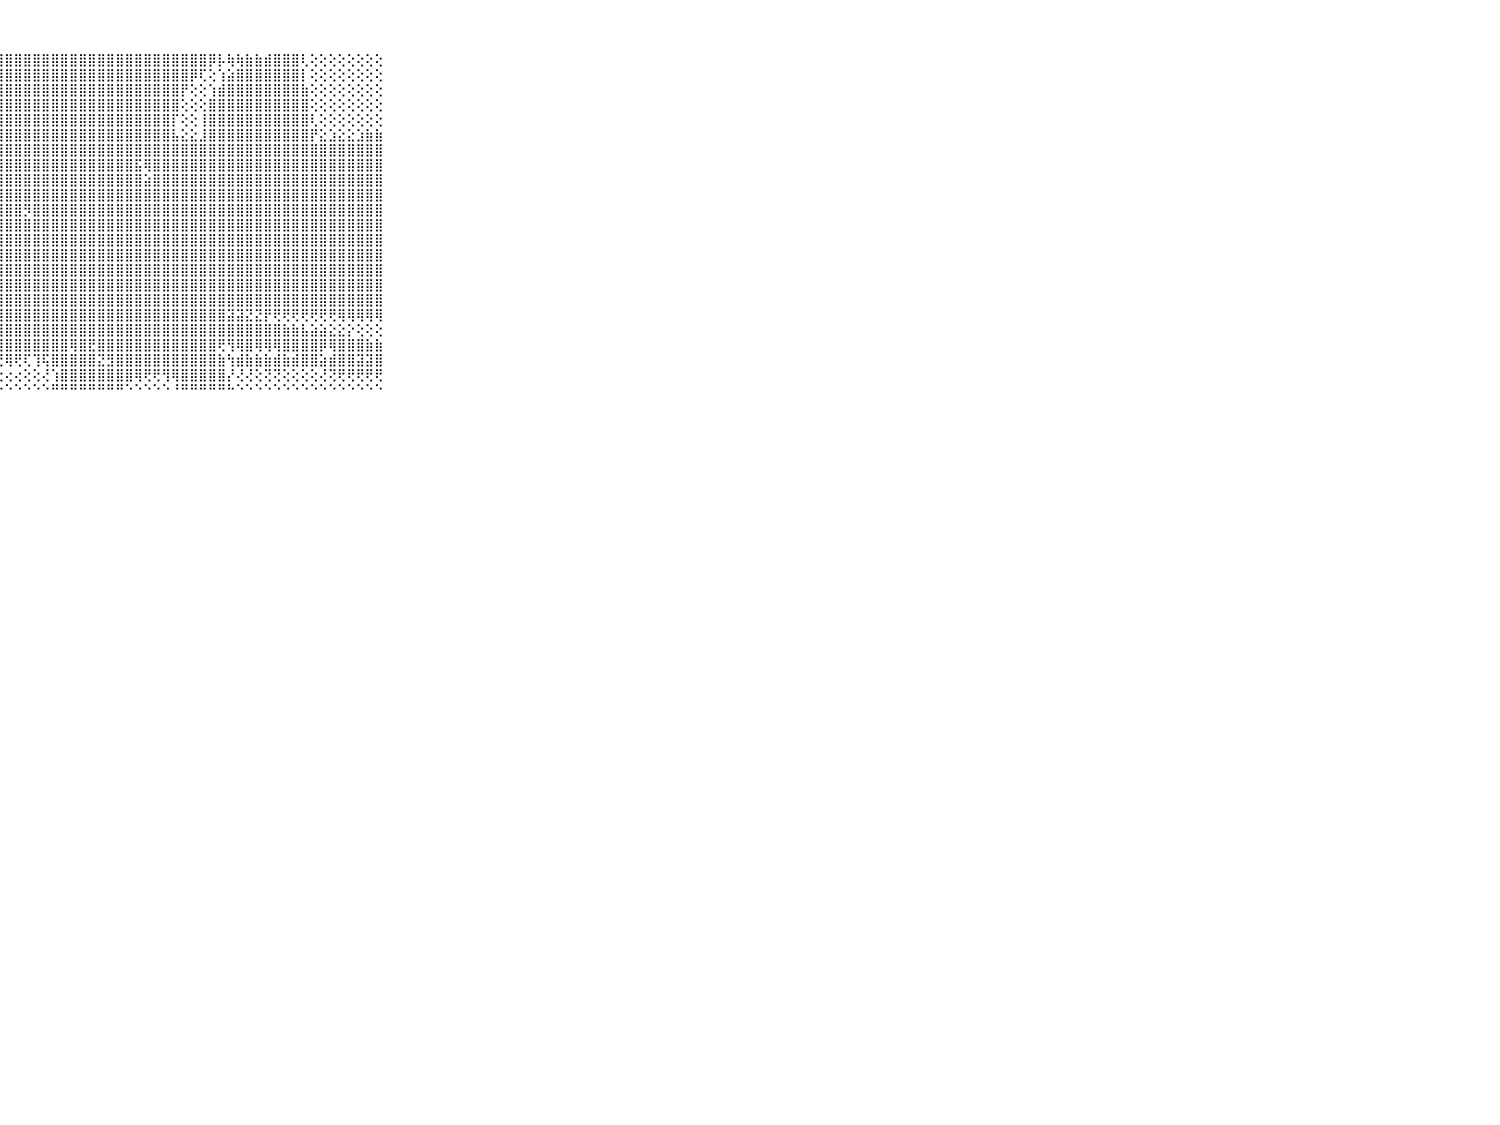

⠀⠀⠀⠀⠀⠀⠀⠀⠀⠀⠀⠀⢕⢜⢿⣿⣿⣿⣿⣿⣿⣿⣿⣿⣿⣿⣿⣿⣿⣿⣿⣿⣿⣿⣿⣿⣿⣿⣿⣿⣿⣿⣿⣿⣿⣿⣿⣿⣿⣿⡿⡧⢷⢷⣷⣷⣾⣿⣿⣿⢇⢕⢕⢕⢕⢕⢕⢕⢕⠀⠀⠀⠀⠀⠀⠀⠀⠀⠀⠀⠀
⠀⠀⠀⠀⠀⠀⠀⠀⠀⠀⠀⠀⢕⢕⣕⣻⣿⣿⣿⣿⣿⣿⣿⣿⣿⣿⣿⣿⣿⣿⣿⣿⣿⣿⣿⣿⣿⣿⣿⣿⣿⣿⣿⣿⣿⣿⣿⣿⡿⢏⢕⢱⣵⣿⣿⣿⣿⣿⣿⣿⡇⢕⢕⢕⢕⢕⢕⢕⢕⠀⠀⠀⠀⠀⠀⠀⠀⠀⠀⠀⠀
⠀⠀⠀⠀⠀⠀⠀⠀⠀⠀⠀⢕⢕⣵⣿⣿⣿⣿⣿⣿⣿⣿⣿⣿⣿⣿⣿⣿⣿⣿⣿⣿⣿⣿⣿⣿⣿⣿⣿⣿⣿⣿⣿⣿⣿⣿⣿⡟⢕⢕⢱⣾⣿⣿⣿⣿⣿⣿⣿⣿⣷⢕⢕⢕⢕⢕⢕⢕⢕⠀⠀⠀⠀⠀⠀⠀⠀⠀⠀⠀⠀
⠀⠀⠀⠀⠀⠀⠀⠀⠀⠀⠀⢱⣧⣿⣿⣿⣿⣿⣿⣿⣿⣿⣿⣿⣿⣿⣿⣿⣿⣿⣿⣿⣿⣿⣿⣿⣿⣿⣿⣿⣿⣿⣿⣿⣿⣿⣿⢕⢕⢕⣿⣿⣿⣿⣿⣿⣿⣿⣿⣿⣿⢕⢕⢕⢕⢕⢕⢕⢕⠀⠀⠀⠀⠀⠀⠀⠀⠀⠀⠀⠀
⠀⠀⠀⠀⠀⠀⠀⠀⠀⠀⠀⢸⣿⣿⣿⣿⣿⣿⣿⣿⣿⣿⣿⣿⣿⣿⣿⣿⣿⣿⣿⣿⣿⣿⣿⣿⣿⣿⣿⣿⣿⣿⣿⣿⣿⣿⡏⢕⢕⢸⣿⣿⣿⣿⣿⣿⣿⣿⣿⣿⣿⢇⢕⢕⢕⢕⢕⢕⢕⠀⠀⠀⠀⠀⠀⠀⠀⠀⠀⠀⠀
⠀⠀⠀⠀⠀⠀⠀⠀⠀⠀⠀⢸⣿⣿⣿⣿⣿⣿⣿⣿⣿⣿⣿⣿⣿⣿⣿⣿⣿⣿⣿⣿⣿⣿⣿⣿⣿⣿⣿⣿⣿⣿⣿⣿⣿⣿⣧⣕⣕⣸⣿⣿⣿⣿⣿⣿⣿⣿⣿⣿⣿⡟⣕⣱⣕⣕⣱⣷⣷⠀⠀⠀⠀⠀⠀⠀⠀⠀⠀⠀⠀
⠀⠀⠀⠀⠀⠀⠀⠀⠀⠀⠀⢸⣿⣿⣿⣿⣿⣿⣿⣿⣿⣿⣿⣿⣿⣿⣿⣿⣿⣿⣿⣿⣿⣿⣿⣿⣿⣿⣿⣿⣿⣿⣿⣿⣿⣿⣿⣿⣿⣿⣿⣿⣿⣿⣿⣿⣿⣿⣿⣿⣿⣿⣿⣿⣿⣿⣿⣿⣿⠀⠀⠀⠀⠀⠀⠀⠀⠀⠀⠀⠀
⠀⠀⠀⠀⠀⠀⠀⠀⠀⠀⠀⢸⣿⣿⣿⣿⣿⣿⣿⣿⣿⣿⣿⣿⣿⣿⣿⣿⣿⣿⣿⣿⣿⣿⣿⣿⣿⣿⣿⣿⣿⣿⣯⢿⣿⣿⣿⣿⣿⣿⣿⣿⣿⣿⣿⣿⣿⣿⣿⣿⣿⣿⣿⣿⣿⣿⣿⣿⣿⠀⠀⠀⠀⠀⠀⠀⠀⠀⠀⠀⠀
⠀⠀⠀⠀⠀⠀⠀⠀⠀⠀⠀⢸⣿⣿⣿⣿⣿⣿⣿⣿⣿⣿⣿⣿⣿⣿⣿⣿⣿⣿⣿⣿⣿⣿⣿⣿⣿⣿⣿⣿⣿⣿⣿⣵⣿⣿⣿⣿⣿⣿⣿⣿⣿⣿⣿⣿⣿⣿⣿⣿⣿⣿⣿⣿⣿⣿⣿⣿⣿⠀⠀⠀⠀⠀⠀⠀⠀⠀⠀⠀⠀
⠀⠀⠀⠀⠀⠀⠀⠀⠀⠀⠀⢸⣿⣿⣿⣿⣿⣿⣿⣿⣿⣿⣿⣿⣿⣿⣿⣿⣿⣿⣿⣿⣿⣿⣿⣿⣿⣿⣿⣿⣿⣿⣿⣿⣿⣿⣿⣿⣿⣿⣿⣿⣿⣿⣿⣿⣿⣿⣿⣿⣿⣿⣿⣿⣿⣿⣿⣿⣿⠀⠀⠀⠀⠀⠀⠀⠀⠀⠀⠀⠀
⠀⠀⠀⠀⠀⠀⠀⠀⠀⠀⠀⢸⣿⣿⣿⣿⣿⣿⣿⣿⣿⣿⣿⣿⣿⣿⣿⣿⣿⣿⡻⣿⣿⣿⣿⣿⣿⣿⣿⣿⣿⣿⣿⣿⣿⣿⣿⣿⣿⣿⣿⣿⣿⣿⣿⣿⣿⣿⣿⣿⣿⣿⣿⣿⣿⣿⣿⣿⣿⠀⠀⠀⠀⠀⠀⠀⠀⠀⠀⠀⠀
⠀⠀⠀⠀⠀⠀⠀⠀⠀⠀⠀⢸⣿⣿⣿⣿⣿⣿⣿⣿⣿⣿⣿⣿⣿⣿⣿⣿⣿⣿⣿⣿⣿⣿⣿⣿⣿⣿⣿⣿⣿⣿⣿⣿⣿⣿⣿⣿⣿⣿⣿⣿⣿⣿⣿⣿⣿⣿⣿⣿⣿⣿⣿⣿⣿⣿⣿⣿⣿⠀⠀⠀⠀⠀⠀⠀⠀⠀⠀⠀⠀
⠀⠀⠀⠀⠀⠀⠀⠀⠀⠀⠀⢸⣿⣿⣿⣿⣿⣿⣿⣿⣿⣿⣿⣿⣿⣿⣿⣿⣿⣿⣿⣿⣿⣿⣿⣿⣿⣿⣿⣿⣿⣿⣿⣿⣿⣿⣿⣿⣿⣿⣿⣿⣿⣿⣿⣿⣿⣿⣿⣿⣿⣿⣿⣿⣿⣿⣿⣿⣿⠀⠀⠀⠀⠀⠀⠀⠀⠀⠀⠀⠀
⠀⠀⠀⠀⠀⠀⠀⠀⠀⠀⠀⢸⣿⣿⣿⣿⣿⣿⣿⣿⣿⣿⣿⣿⣿⣿⣿⣿⣿⣿⣿⣿⣿⣿⣿⣿⣿⣿⣿⣿⣿⣿⣿⣿⣿⣿⣿⣿⣿⣿⣿⣿⣿⣿⣿⣿⣿⣿⣿⣿⣿⣿⣿⣿⣿⣿⣿⣿⣿⠀⠀⠀⠀⠀⠀⠀⠀⠀⠀⠀⠀
⠀⠀⠀⠀⠀⠀⠀⠀⠀⠀⠀⢸⣿⣿⣿⣿⣿⣿⣿⣿⣿⣿⣿⣿⣿⣿⣿⣿⣿⣿⣿⣿⣿⣿⣿⣿⣿⣿⣿⣿⣿⣿⣿⣿⣿⣿⣿⣿⣿⣿⣿⣿⣿⣿⣿⣿⣿⣿⣿⣿⣿⣿⣿⣿⣿⣿⣿⣿⣿⠀⠀⠀⠀⠀⠀⠀⠀⠀⠀⠀⠀
⠀⠀⠀⠀⠀⠀⠀⠀⠀⠀⠀⢸⣿⣿⣿⣿⣿⣿⣿⣿⣿⣿⣿⣿⣿⣿⣿⣿⣿⣿⣿⣿⣿⣿⣿⣿⣿⣿⣿⣿⣿⣿⣿⣿⣿⣿⣿⣿⣿⣿⣿⣿⣿⣿⣿⣿⣿⣿⣿⣿⣿⣿⣿⣿⣿⣿⣿⣿⣿⠀⠀⠀⠀⠀⠀⠀⠀⠀⠀⠀⠀
⠀⠀⠀⠀⠀⠀⠀⠀⠀⠀⠀⢸⣿⣿⣿⣿⣿⣿⣿⣿⣿⣿⣿⣿⣿⣿⣿⣿⣿⣿⣿⣿⣿⣿⣿⣿⣿⣿⣿⣿⣿⣿⣿⣿⣿⣿⣿⣿⣿⣿⣿⣿⣿⣿⣿⣿⣿⣿⣿⣿⣿⣿⣿⣿⣿⣿⣿⣿⣿⠀⠀⠀⠀⠀⠀⠀⠀⠀⠀⠀⠀
⠀⠀⠀⠀⠀⠀⠀⠀⠀⠀⠀⢘⢟⢟⢟⣿⣿⣿⣿⣿⣿⣿⣿⣿⣿⣿⣿⣿⣿⣿⣿⣿⣿⣿⣿⣿⣿⣿⣿⣿⣿⣿⣿⣿⣿⣿⣿⣿⣿⣿⣿⣿⣽⣽⣝⣝⡟⢟⢟⢟⢟⢟⢟⢟⢿⢿⢿⢿⢿⠀⠀⠀⠀⠀⠀⠀⠀⠀⠀⠀⠀
⠀⠀⠀⠀⠀⠀⠀⠀⠀⠀⠀⢕⢕⢕⢜⢜⢝⢝⢝⣿⣿⣿⣿⣿⣿⣿⣿⣿⣿⣿⣿⣿⣿⣿⣿⣿⣿⣿⣿⣿⣿⣿⣿⣿⣿⣿⣿⣿⣿⣿⣿⣿⣿⣿⣿⣿⣿⣿⣷⣷⣧⣵⣵⣕⣕⡕⢕⢕⢕⠀⠀⠀⠀⠀⠀⠀⠀⠀⠀⠀⠀
⠀⠀⠀⠀⠀⠀⠀⠀⠀⠀⠀⠑⢕⢕⢕⢕⢕⢕⢕⢹⣿⣿⣿⣿⣿⣿⣿⣿⣿⣿⣿⣿⣿⣿⣿⢿⣿⣟⣿⣿⣿⣿⣿⣿⣿⣿⣿⣿⣿⣿⣿⢟⢻⢿⣿⢿⢿⢿⣿⣿⣿⣿⡿⢿⣿⣿⣿⣷⣷⠀⠀⠀⠀⠀⠀⠀⠀⠀⠀⠀⠀
⠀⠀⠀⠀⠀⠀⠀⠀⠀⠀⠀⠸⢿⢿⢿⢏⢝⢿⢟⢟⢝⢟⢟⢟⢝⢝⢜⢟⢿⢟⢏⢹⢯⣿⣿⣿⣿⣿⣝⣻⣿⣿⣿⣿⣿⣿⣿⣿⣿⣿⣿⣷⢳⣾⣷⣷⣷⣾⣷⣾⣿⣿⣵⣾⣿⣿⣽⣽⣿⠀⠀⠀⠀⠀⠀⠀⠀⠀⠀⠀⠀
⠀⠀⠀⠀⠀⠀⠀⠀⠀⠀⠀⠀⢄⢄⢔⢅⢔⢕⢕⢕⢕⢕⢕⢕⢕⢔⢕⢕⢔⢔⢕⢕⢜⢱⣿⣿⣿⣿⣿⣿⣿⣿⢿⢟⢟⢻⢿⣿⣿⣿⣿⣿⡜⢜⢜⢕⢝⢝⢕⢕⢕⢕⢜⢝⢟⢟⢟⢟⢟⠀⠀⠀⠀⠀⠀⠀⠀⠀⠀⠀⠀
⠀⠀⠀⠀⠀⠀⠀⠀⠀⠀⠀⠑⠑⠑⠑⠑⠑⠑⠚⠃⠑⠑⠑⠑⠑⠑⠑⠑⠑⠑⠑⠑⠑⠛⠛⠛⠛⠛⠛⠛⠛⠑⠑⠑⠑⠑⠘⠛⠛⠛⠛⠛⠓⠑⠑⠑⠑⠑⠑⠑⠑⠑⠑⠑⠑⠑⠑⠑⠑⠀⠀⠀⠀⠀⠀⠀⠀⠀⠀⠀⠀